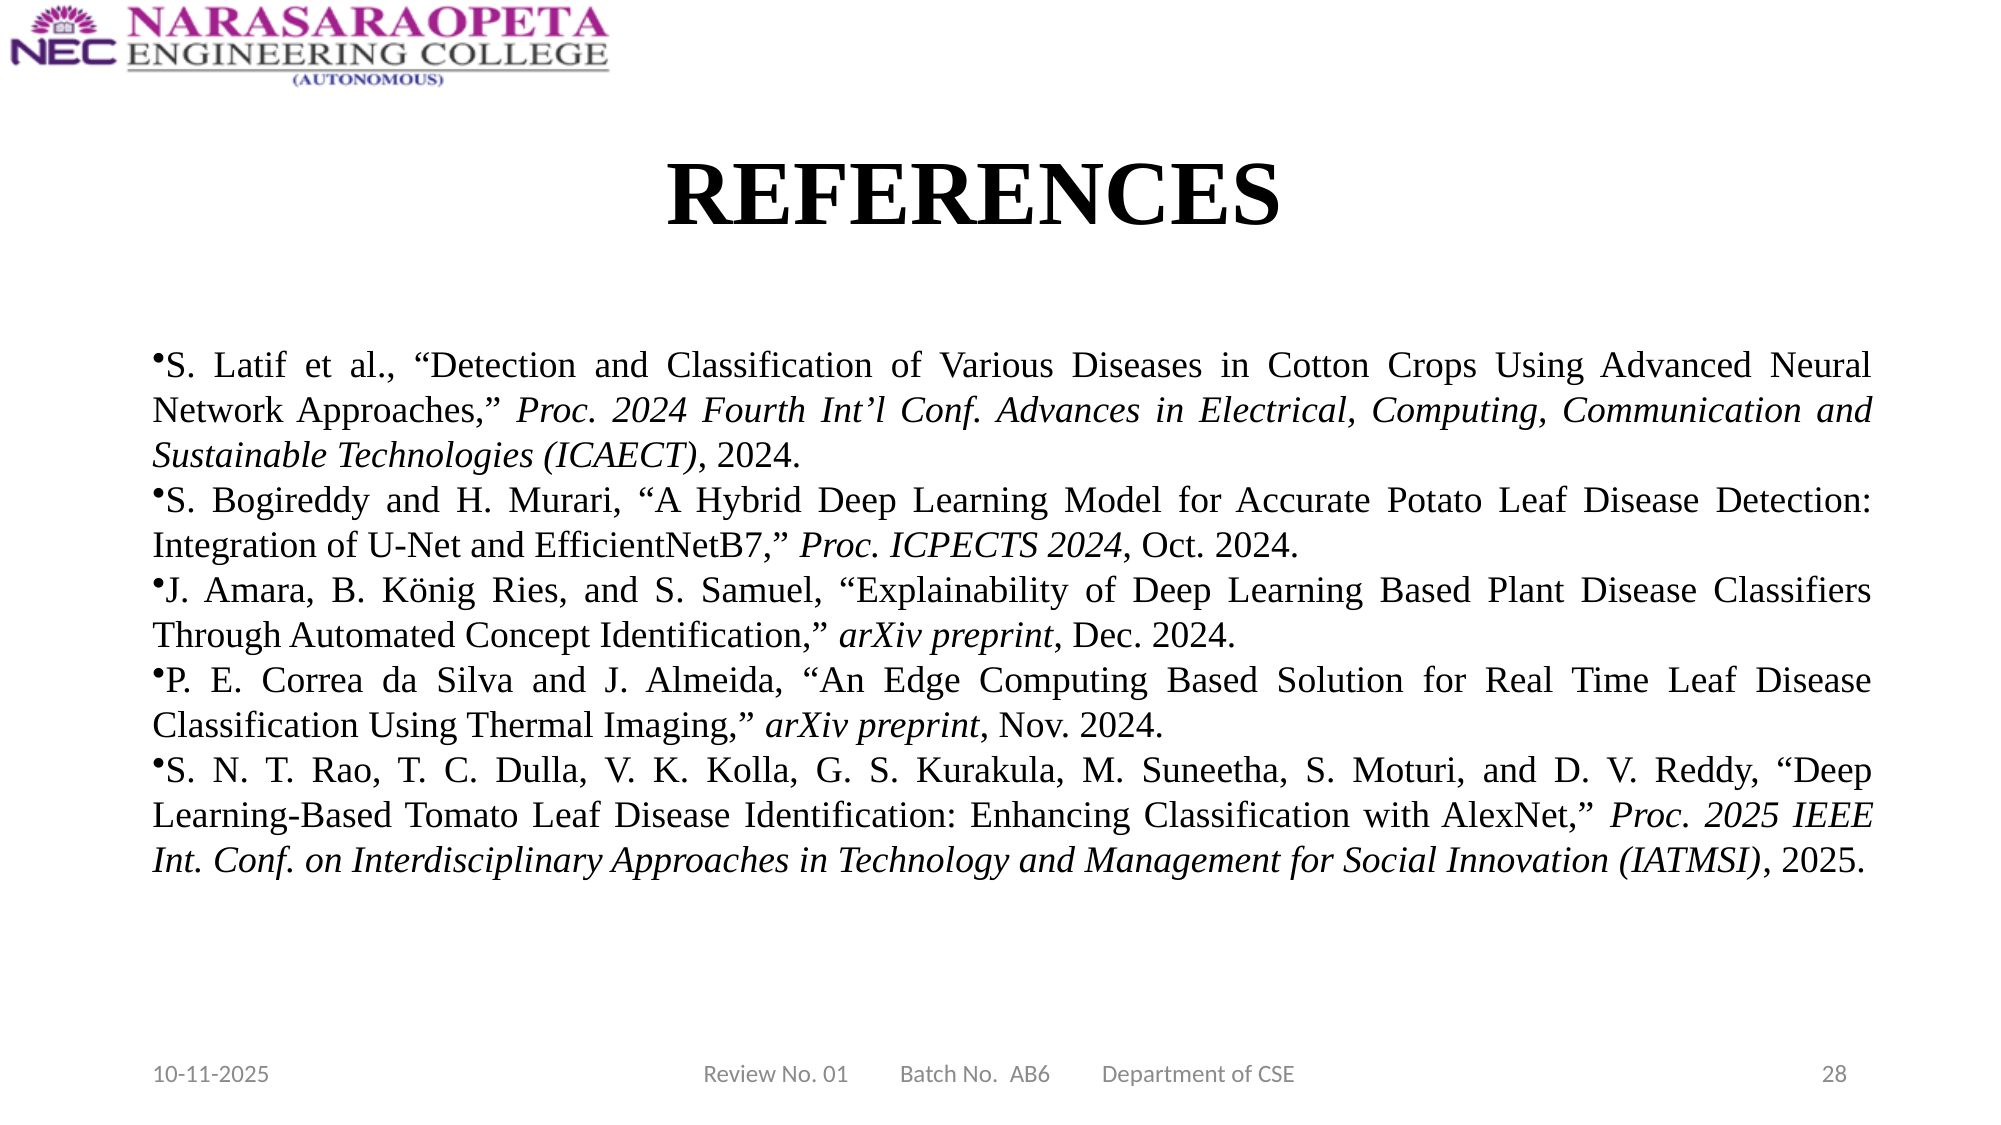

# REFERENCES
S. Latif et al., “Detection and Classification of Various Diseases in Cotton Crops Using Advanced Neural Network Approaches,” Proc. 2024 Fourth Int’l Conf. Advances in Electrical, Computing, Communication and Sustainable Technologies (ICAECT), 2024.
S. Bogireddy and H. Murari, “A Hybrid Deep Learning Model for Accurate Potato Leaf Disease Detection: Integration of U-Net and EfficientNetB7,” Proc. ICPECTS 2024, Oct. 2024.
J. Amara, B. König Ries, and S. Samuel, “Explainability of Deep Learning Based Plant Disease Classifiers Through Automated Concept Identification,” arXiv preprint, Dec. 2024.
P. E. Correa da Silva and J. Almeida, “An Edge Computing Based Solution for Real Time Leaf Disease Classification Using Thermal Imaging,” arXiv preprint, Nov. 2024.
S. N. T. Rao, T. C. Dulla, V. K. Kolla, G. S. Kurakula, M. Suneetha, S. Moturi, and D. V. Reddy, “Deep Learning-Based Tomato Leaf Disease Identification: Enhancing Classification with AlexNet,” Proc. 2025 IEEE Int. Conf. on Interdisciplinary Approaches in Technology and Management for Social Innovation (IATMSI), 2025.
10-11-2025
Review No. 01         Batch No.  AB6         Department of CSE
28